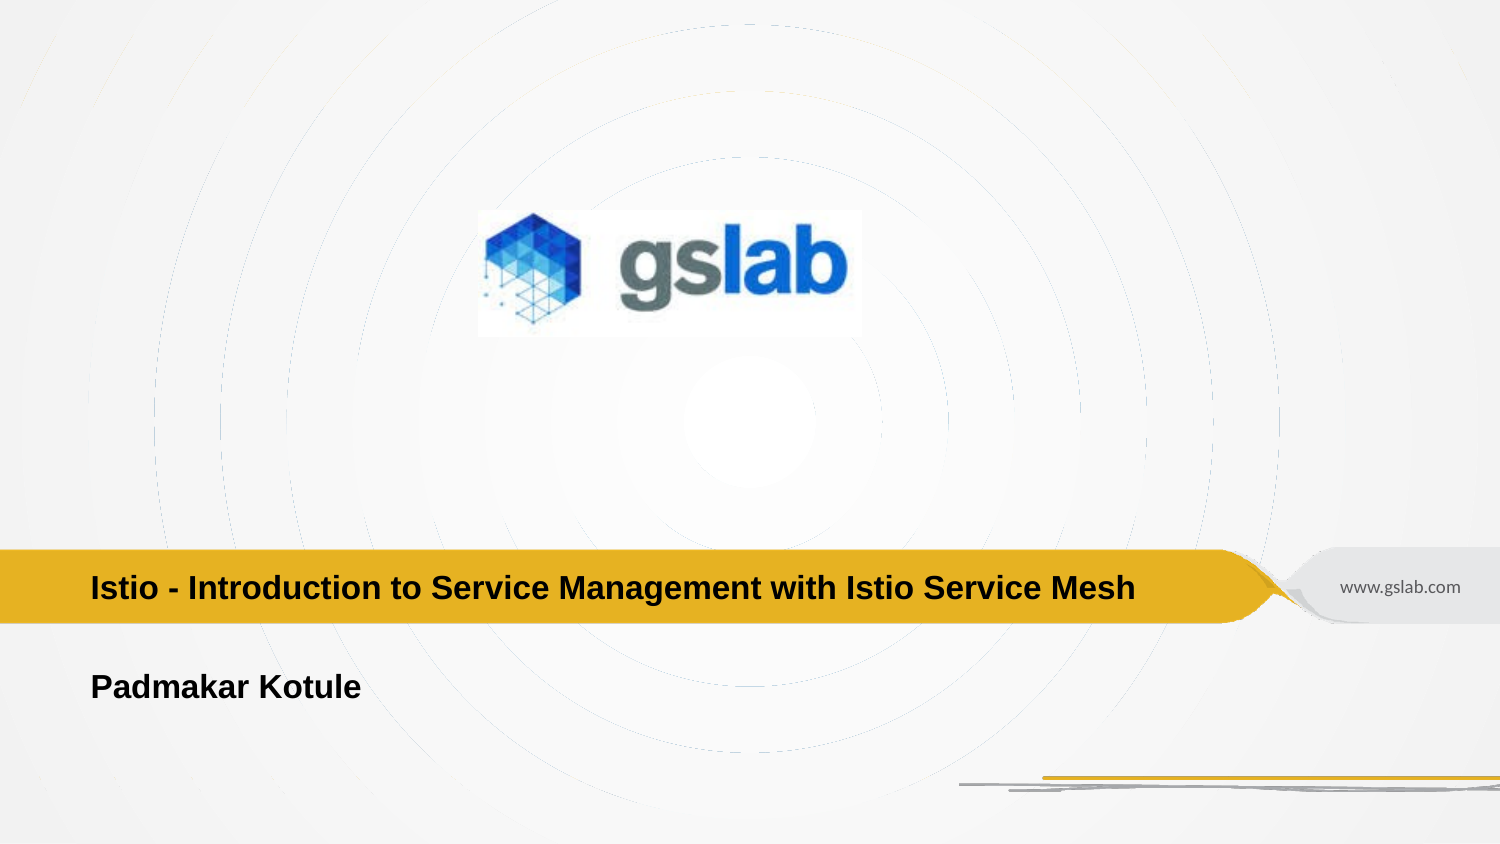

# Istio - Introduction to Service Management with Istio Service Mesh
Padmakar Kotule